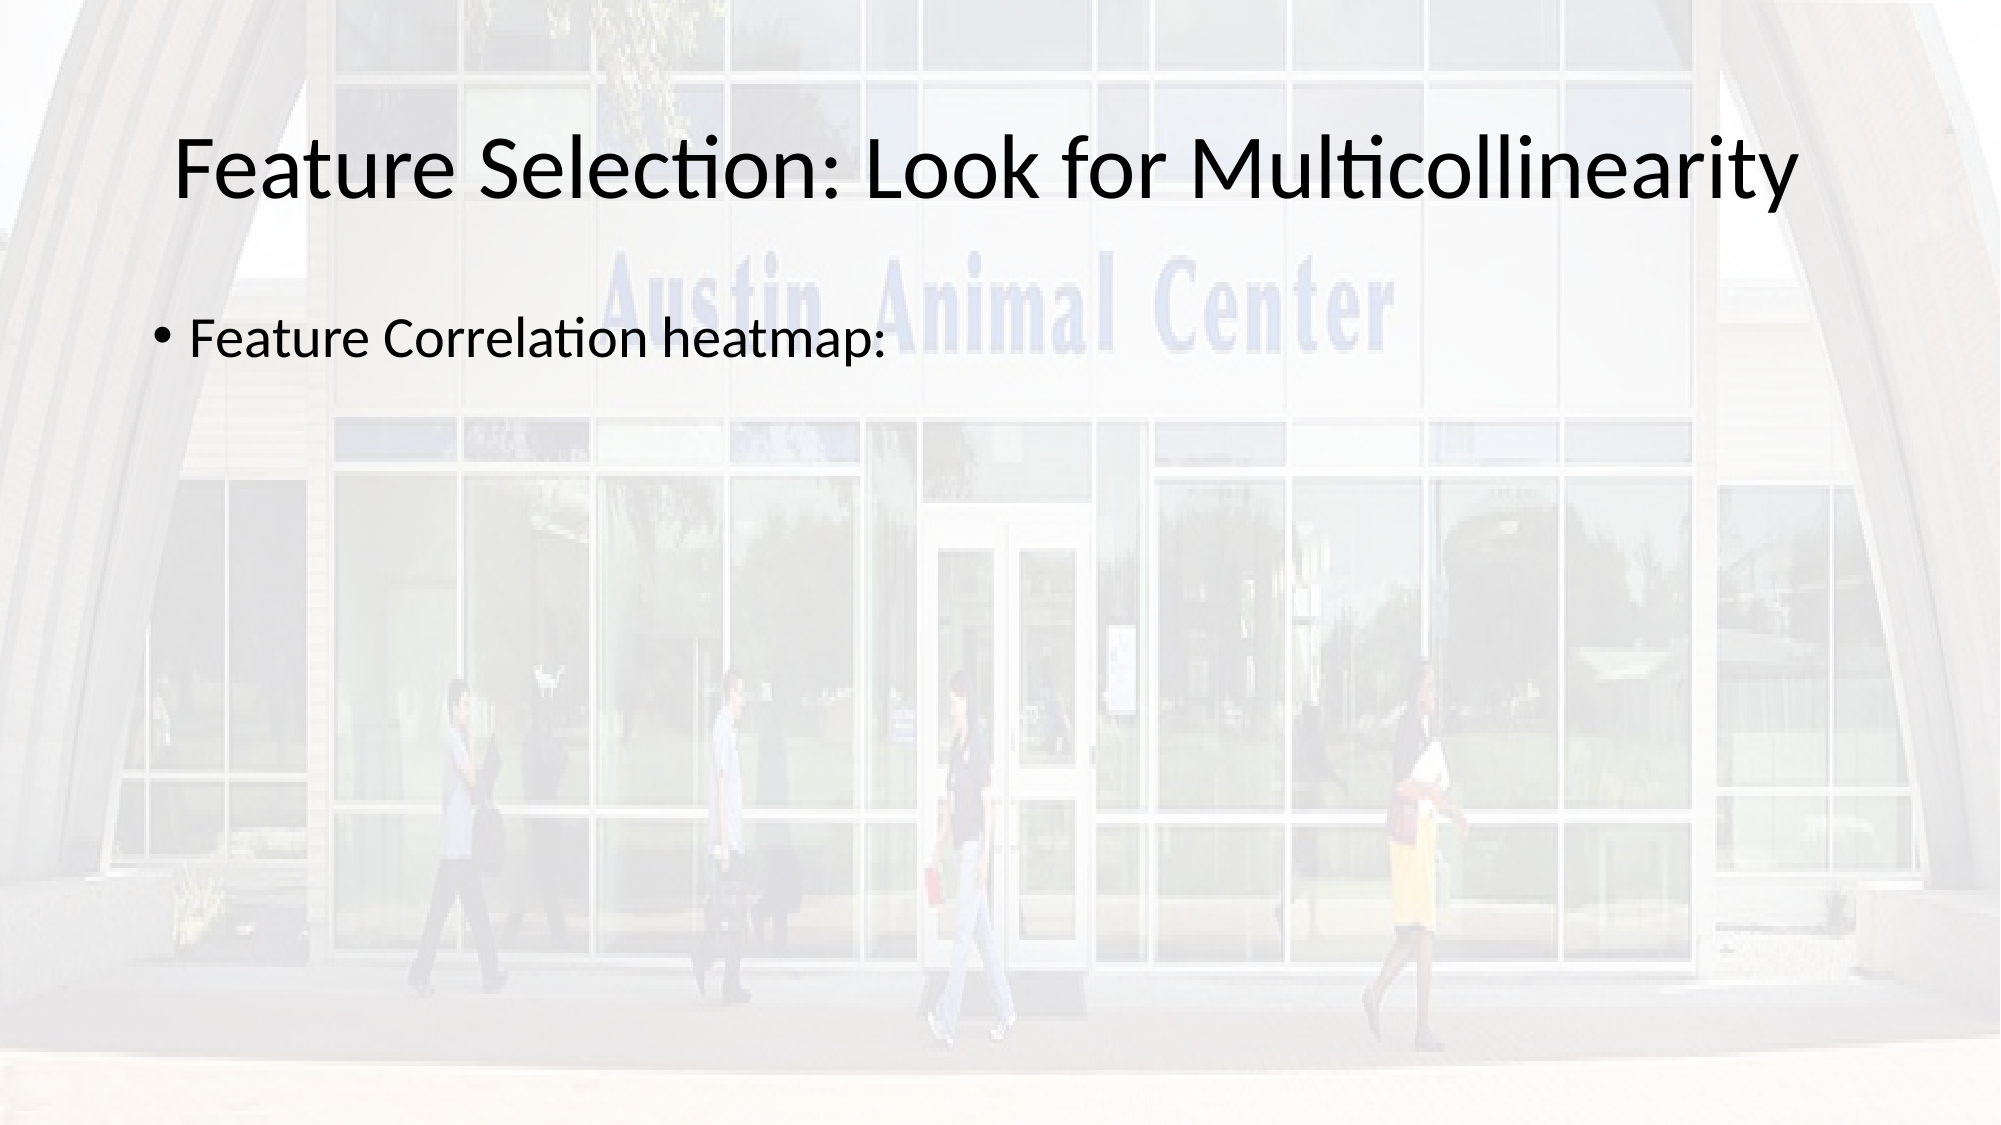

# Feature Selection: Look for Multicollinearity
Feature Correlation heatmap: